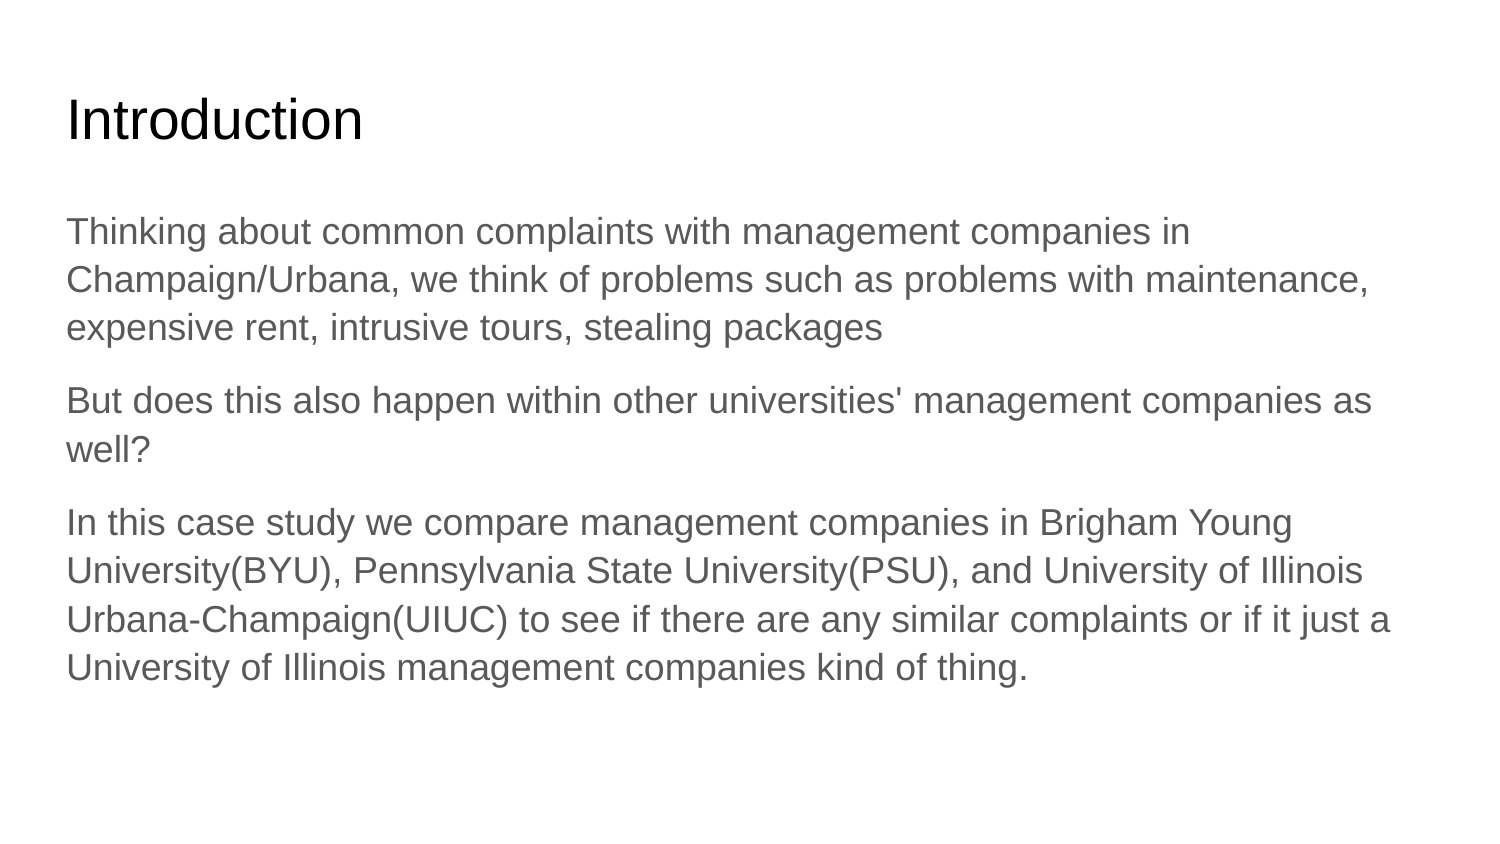

# Introduction
Thinking about common complaints with management companies in Champaign/Urbana, we think of problems such as problems with maintenance, expensive rent, intrusive tours, stealing packages
But does this also happen within other universities' management companies as well?
In this case study we compare management companies in Brigham Young University(BYU), Pennsylvania State University(PSU), and University of Illinois Urbana-Champaign(UIUC) to see if there are any similar complaints or if it just a University of Illinois management companies kind of thing.